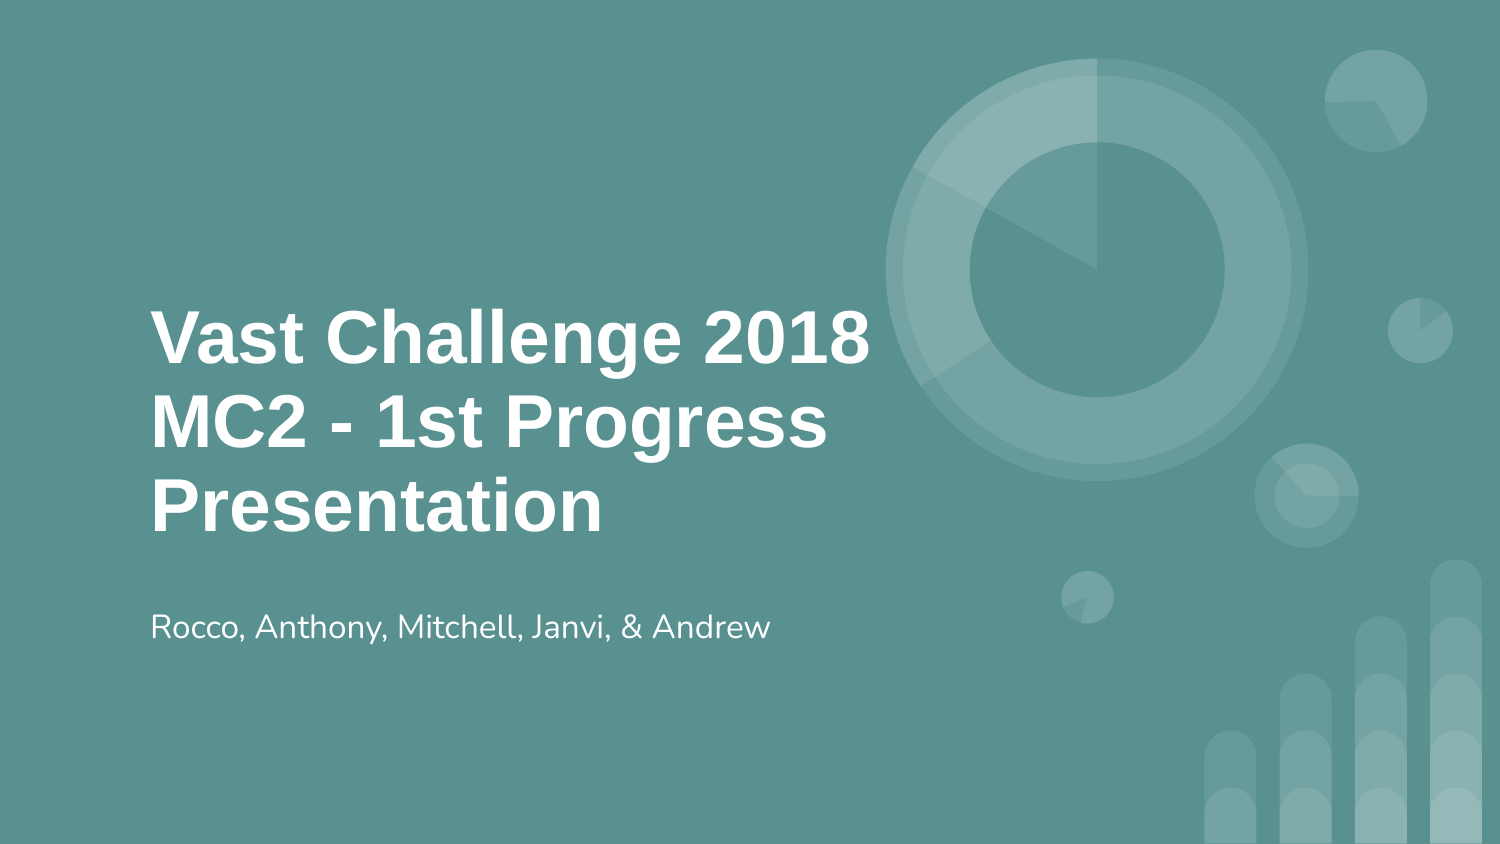

# Vast Challenge 2018 MC2 - 1st Progress
Presentation
Rocco, Anthony, Mitchell, Janvi, & Andrew